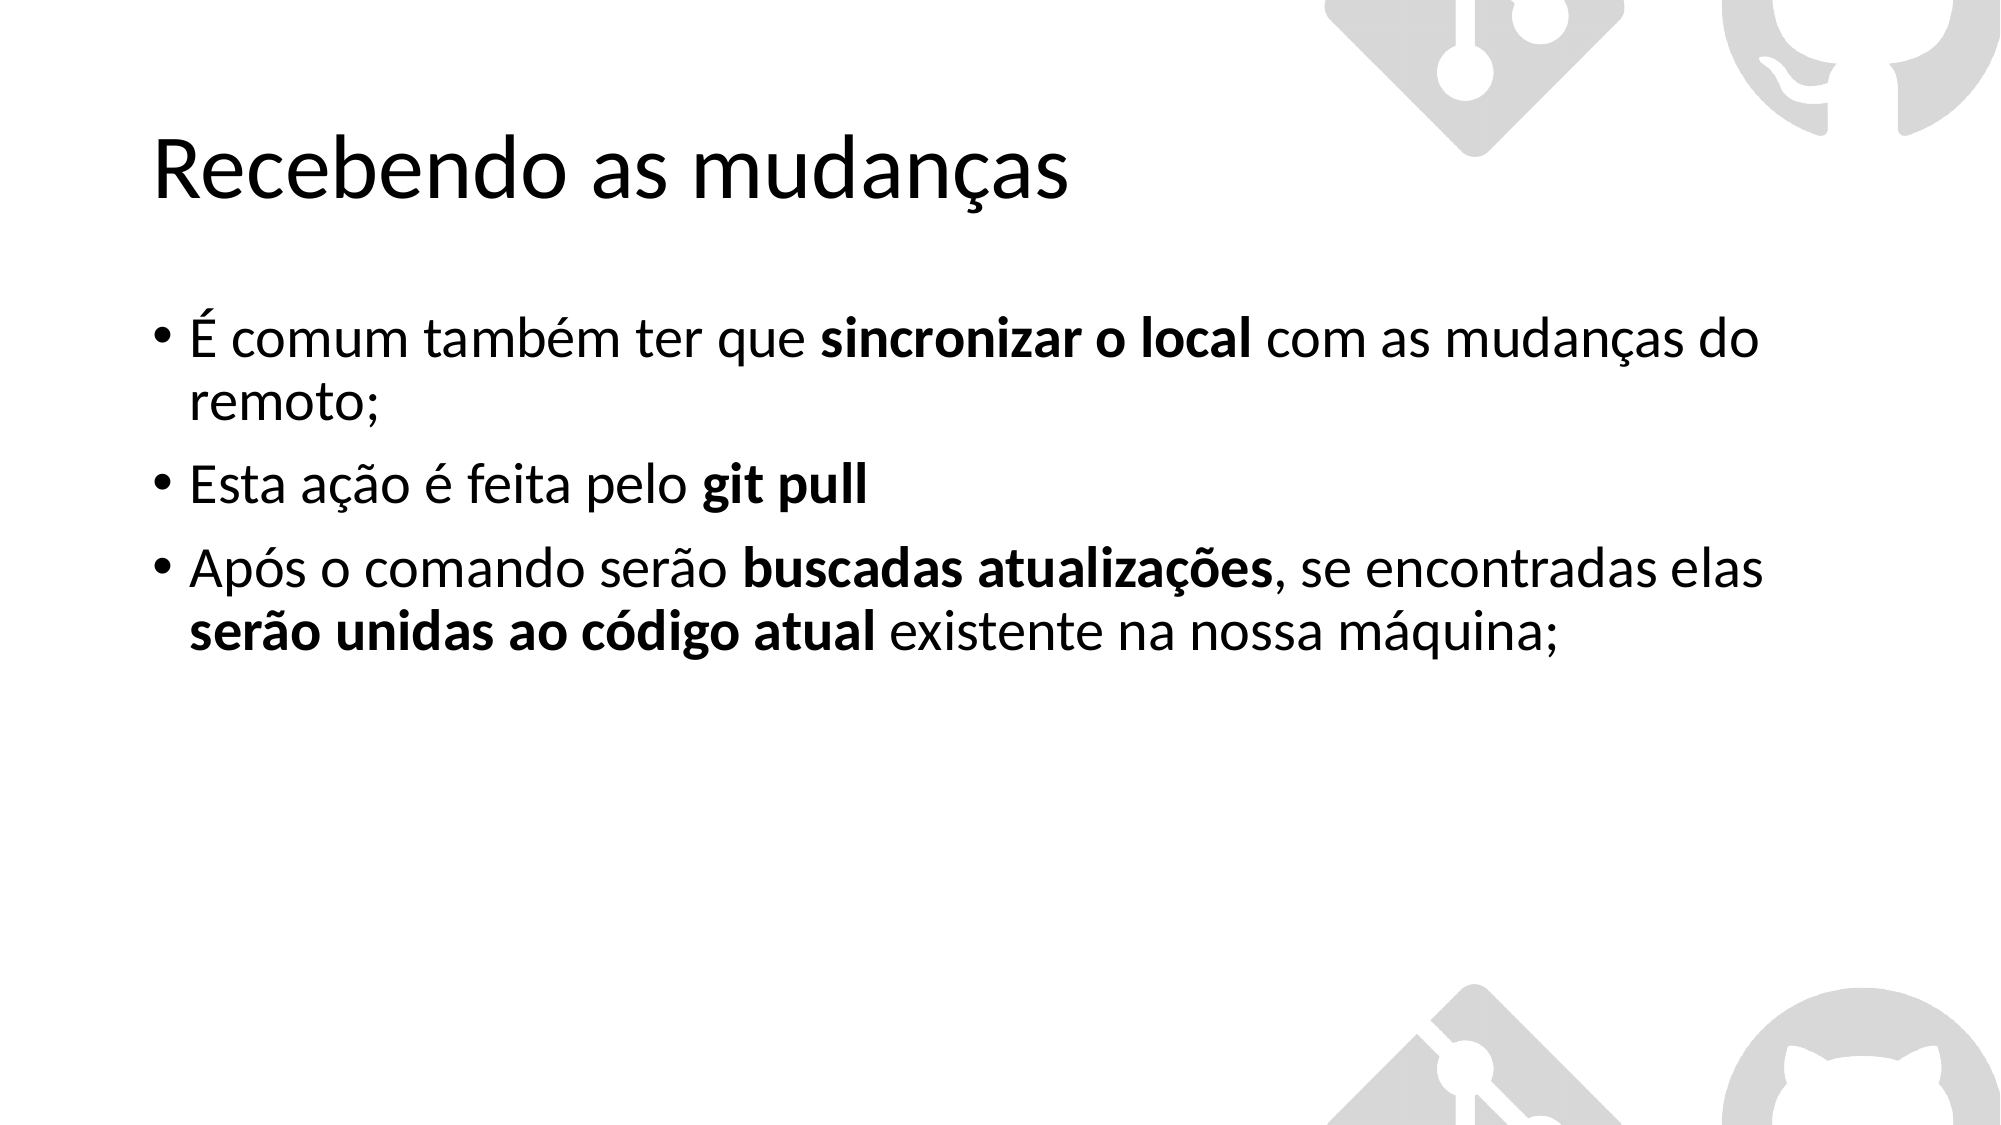

# Recebendo as mudanças
É comum também ter que sincronizar o local com as mudanças do remoto;
Esta ação é feita pelo git pull
Após o comando serão buscadas atualizações, se encontradas elas serão unidas ao código atual existente na nossa máquina;